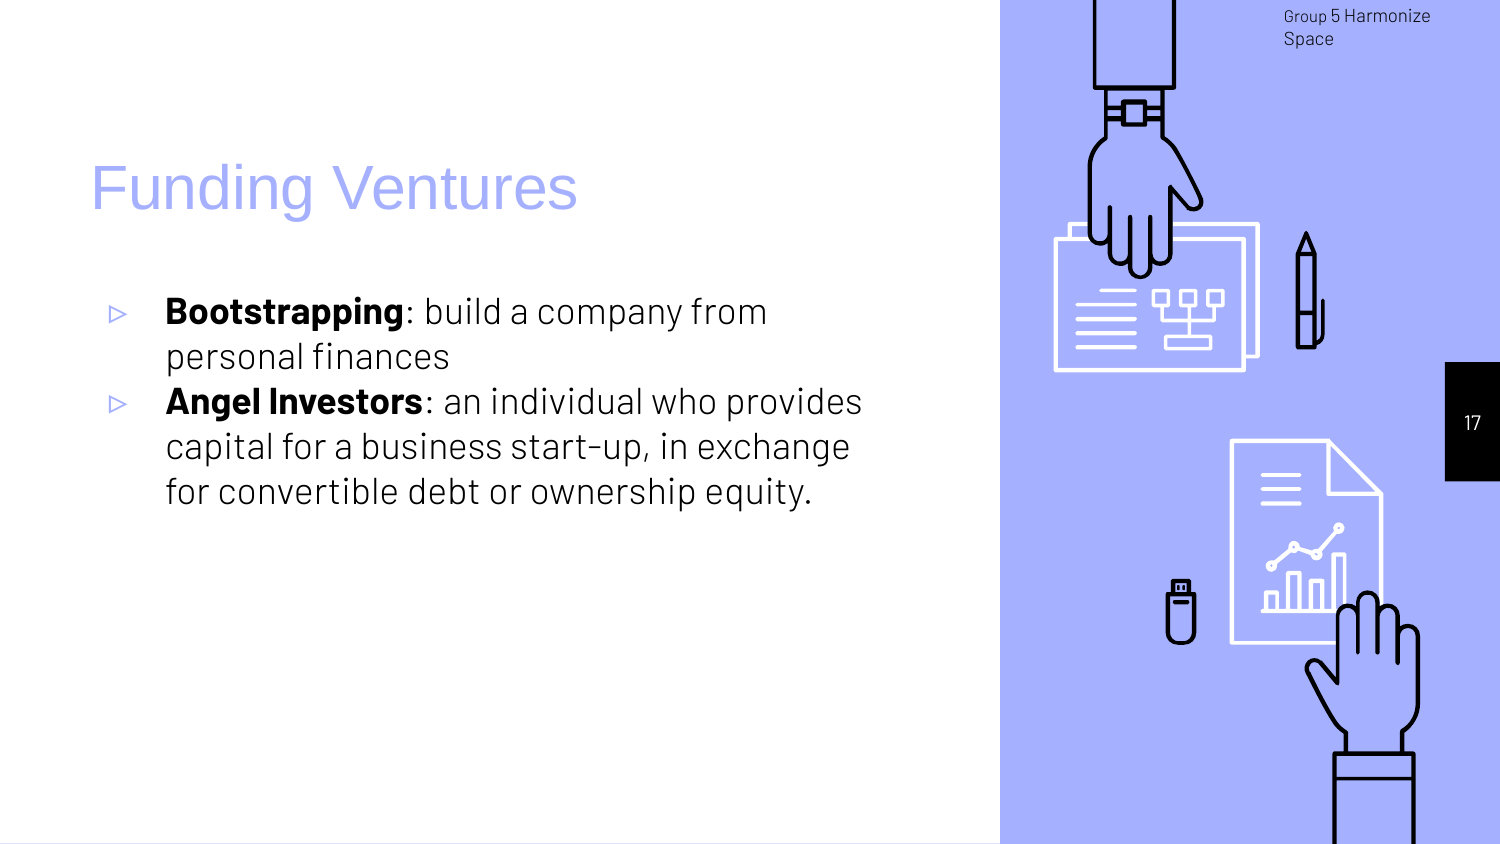

# Funding Ventures
Bootstrapping: build a company from personal finances
Angel Investors: an individual who provides capital for a business start-up, in exchange for convertible debt or ownership equity.
17